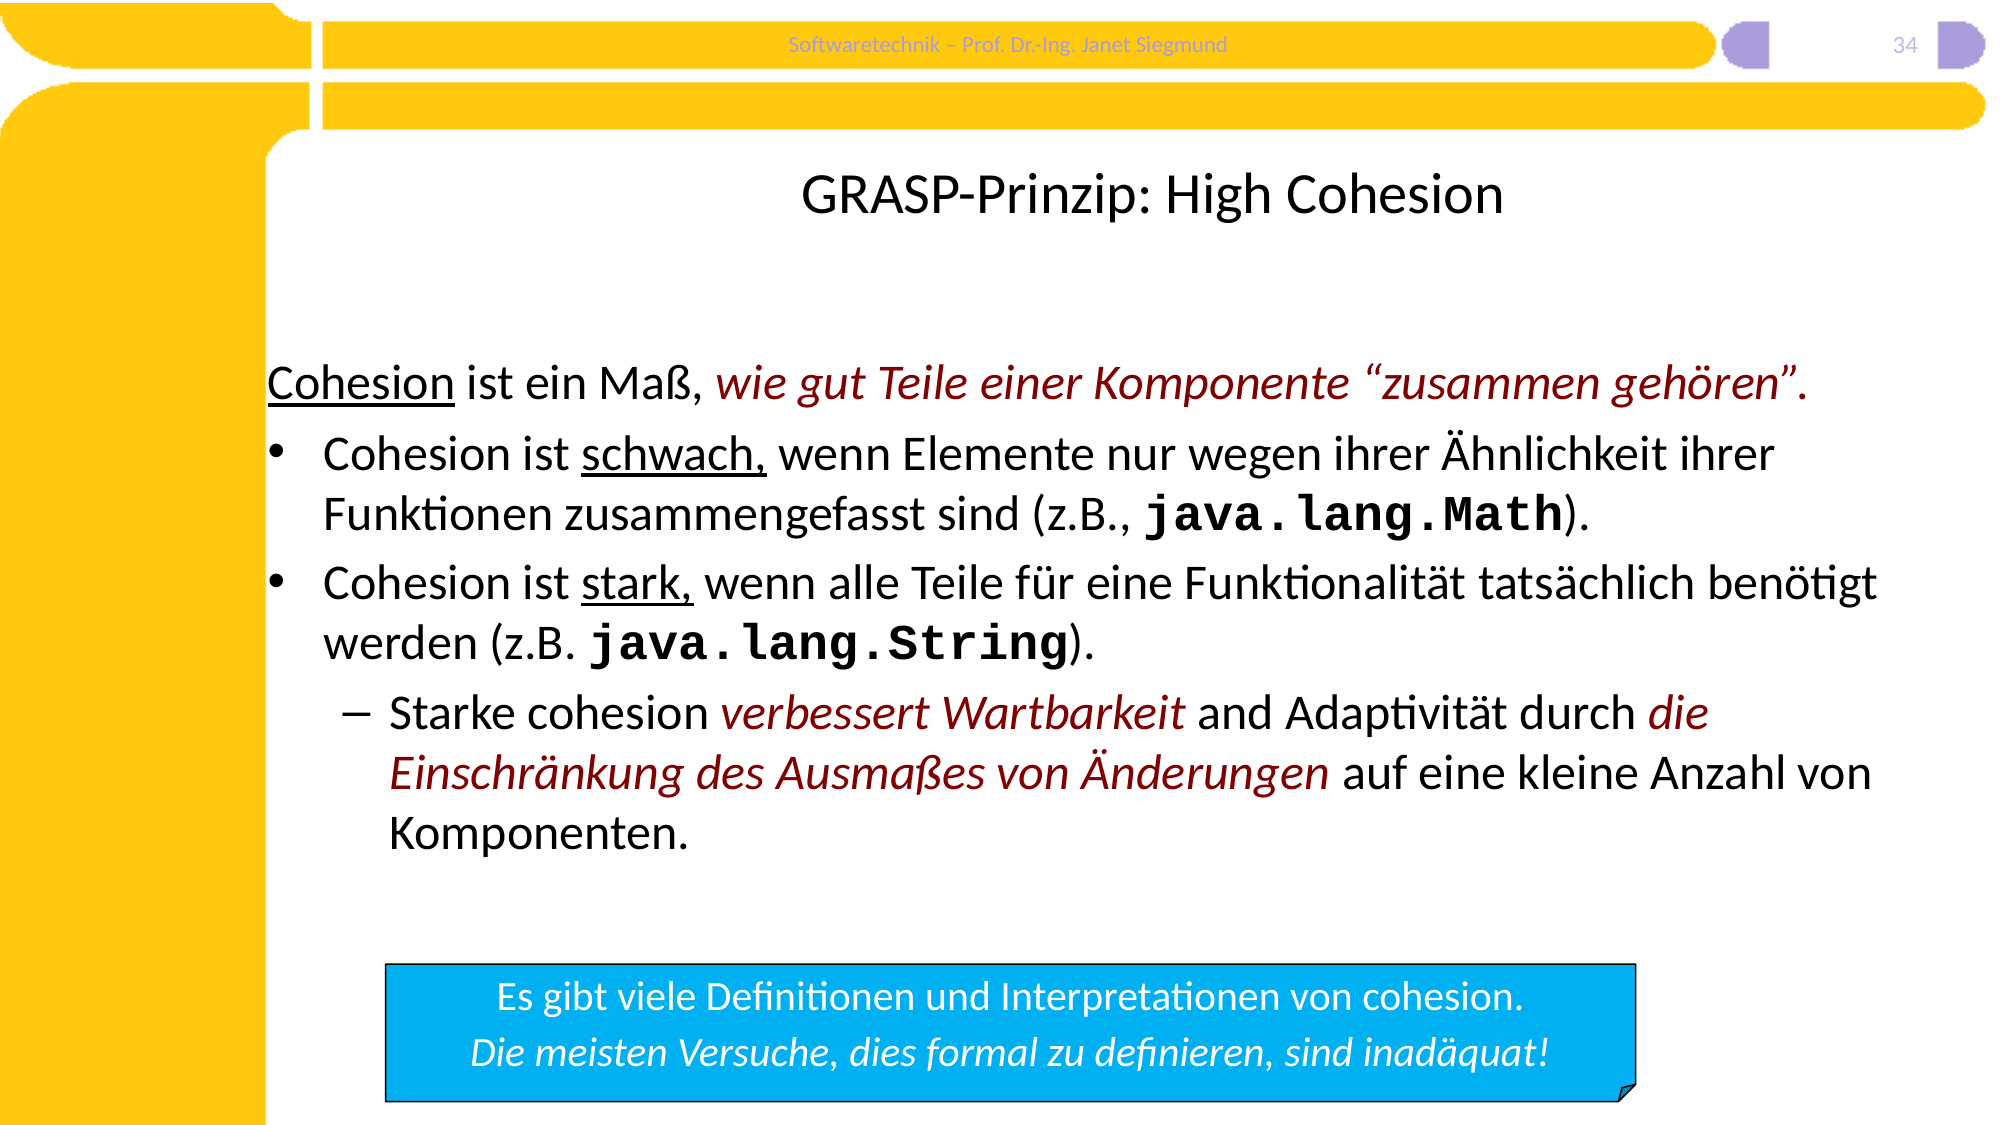

34
# GRASP-Prinzip: High Cohesion
Cohesion ist ein Maß, wie gut Teile einer Komponente “zusammen gehören”.
Cohesion ist schwach, wenn Elemente nur wegen ihrer Ähnlichkeit ihrer Funktionen zusammengefasst sind (z.B., java.lang.Math).
Cohesion ist stark, wenn alle Teile für eine Funktionalität tatsächlich benötigt werden (z.B. java.lang.String).
Starke cohesion verbessert Wartbarkeit and Adaptivität durch die Einschränkung des Ausmaßes von Änderungen auf eine kleine Anzahl von Komponenten.
Es gibt viele Definitionen und Interpretationen von cohesion.
Die meisten Versuche, dies formal zu definieren, sind inadäquat!